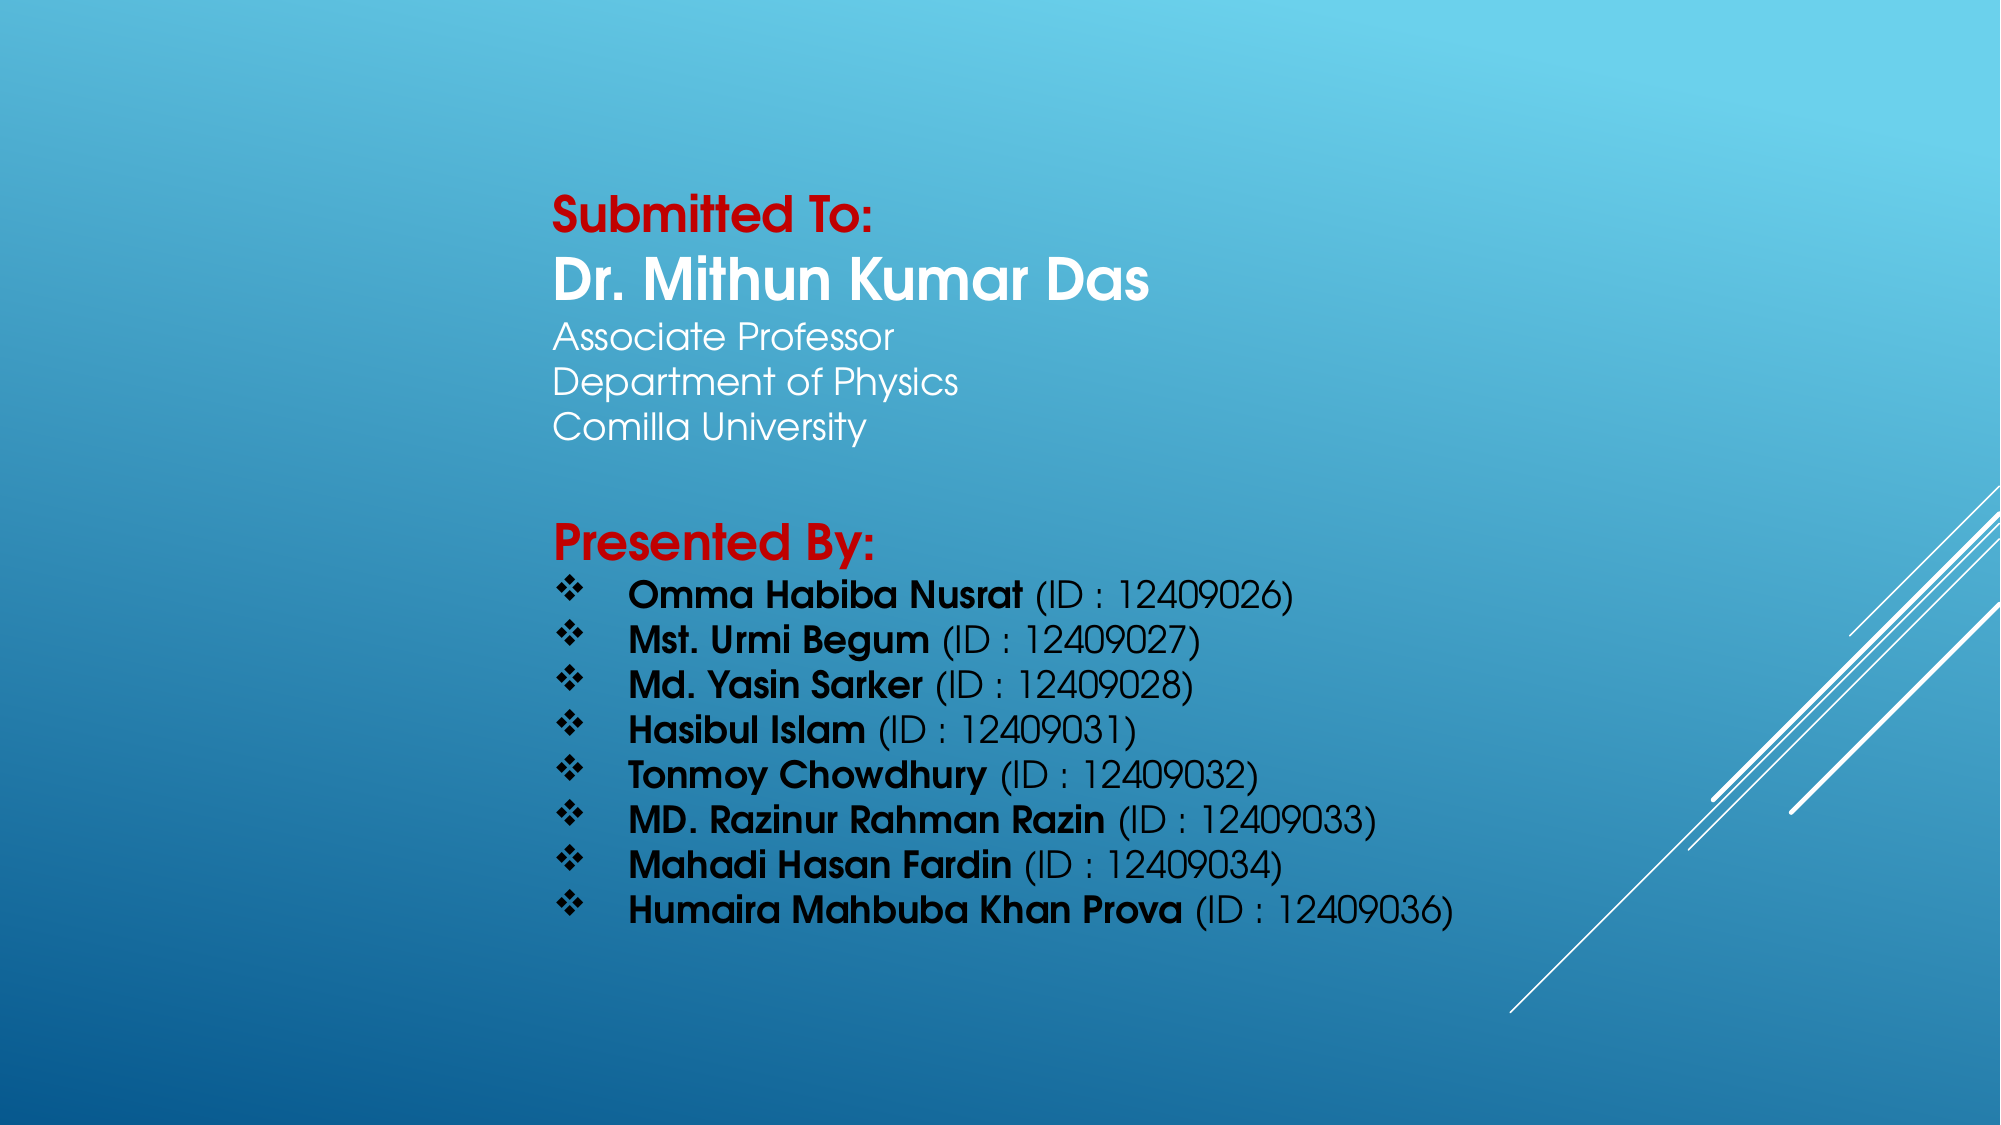

Submitted To:
Dr. Mithun Kumar Das
Associate Professor
Department of Physics
Comilla University

Presented By:
Omma Habiba Nusrat (ID : 12409026)
Mst. Urmi Begum (ID : 12409027)
Md. Yasin Sarker (ID : 12409028)
Hasibul Islam (ID : 12409031)
Tonmoy Chowdhury (ID : 12409032)
MD. Razinur Rahman Razin (ID : 12409033)
Mahadi Hasan Fardin (ID : 12409034)
Humaira Mahbuba Khan Prova (ID : 12409036)